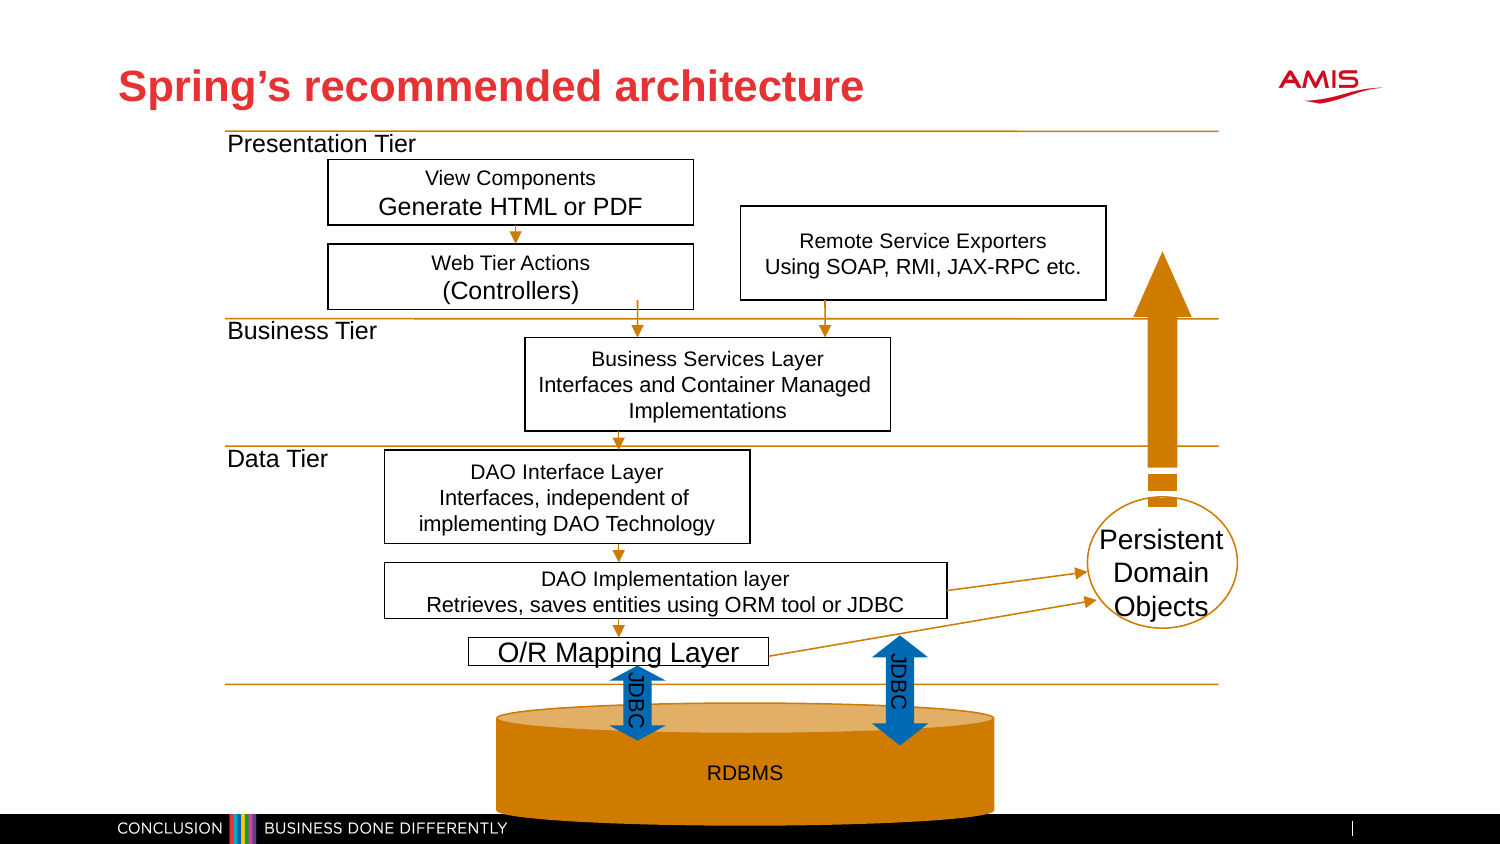

# Spring’s recommended architecture
Presentation Tier

View Components
Generate HTML or PDF
Remote Service Exporters
Using SOAP, RMI, JAX-RPC etc.

Web Tier Actions
(Controllers)

Business Tier

Business Services Layer
Interfaces and Container Managed
Implementations

Data Tier

DAO Interface Layer
Interfaces, independent of
implementing DAO Technology

Persistent
Domain
Objects

DAO Implementation layer
Retrieves, saves entities using ORM tool or JDBC

O/R Mapping Layer
JDBC

JDBC

RDBMS